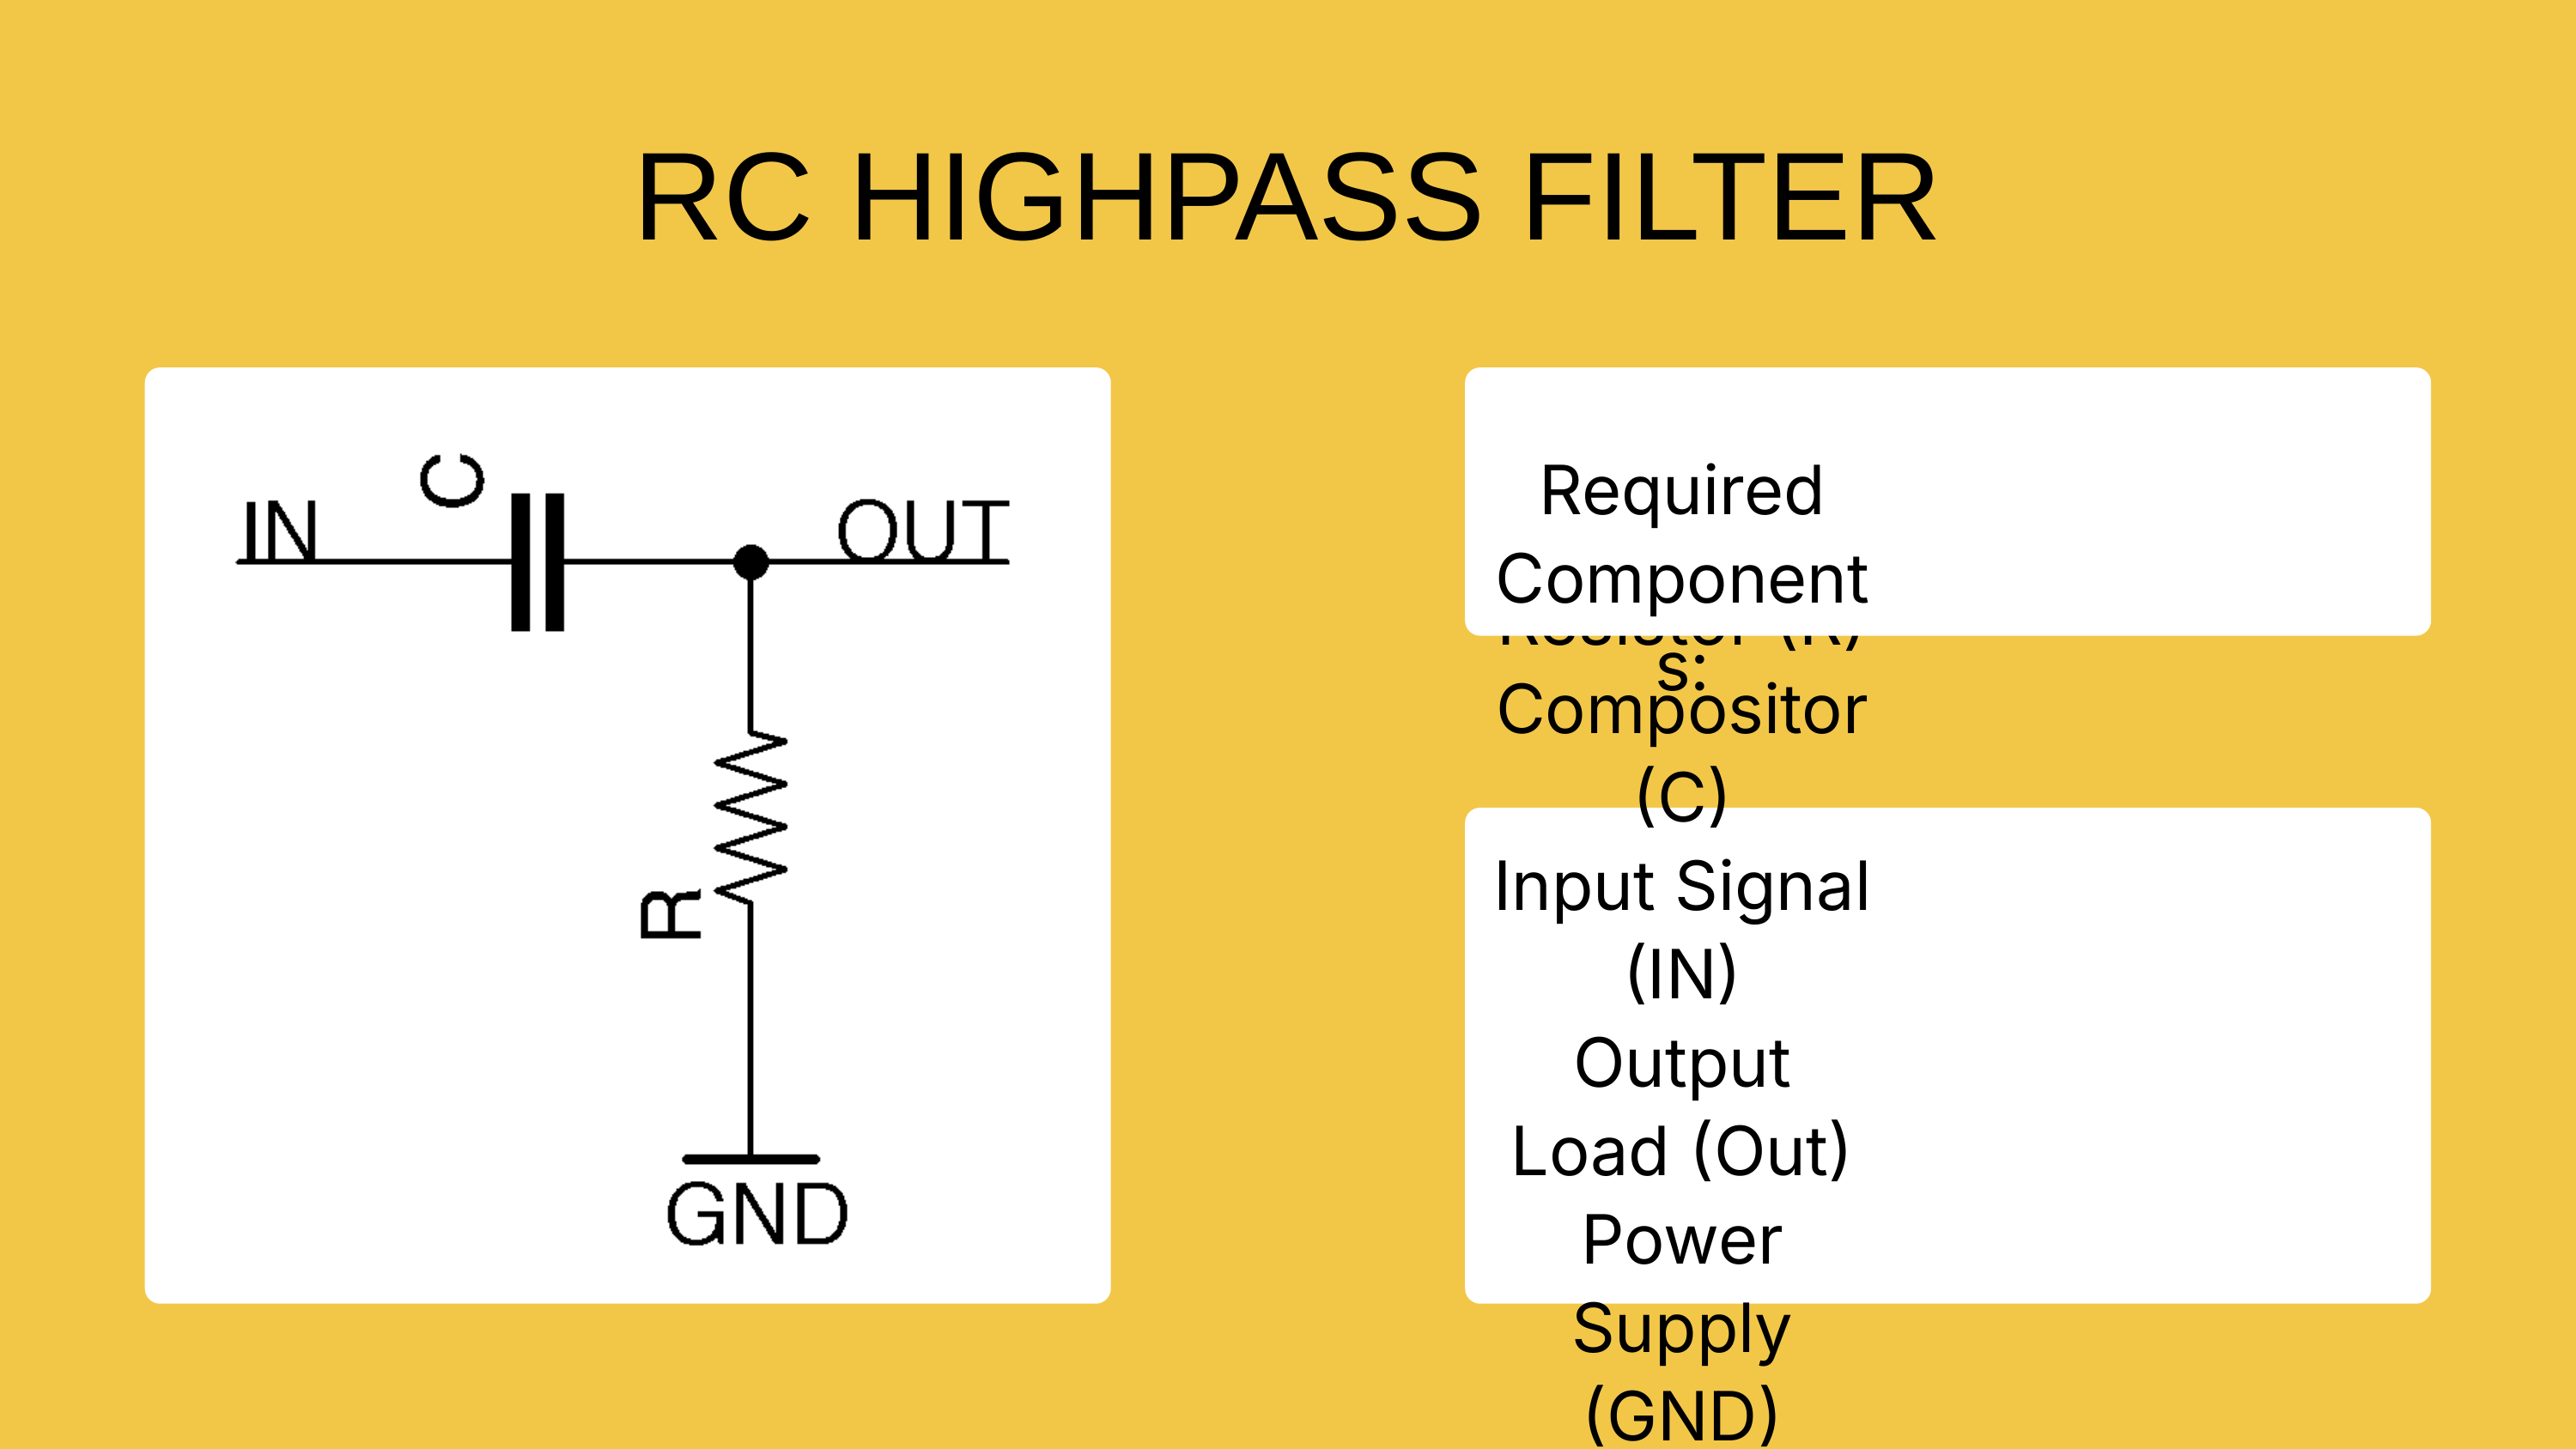

RC HIGHPASS FILTER

Required Components:

Resistor (R)
Compositor (C)
Input Signal (IN)
Output Load (Out)
Power Supply (GND)